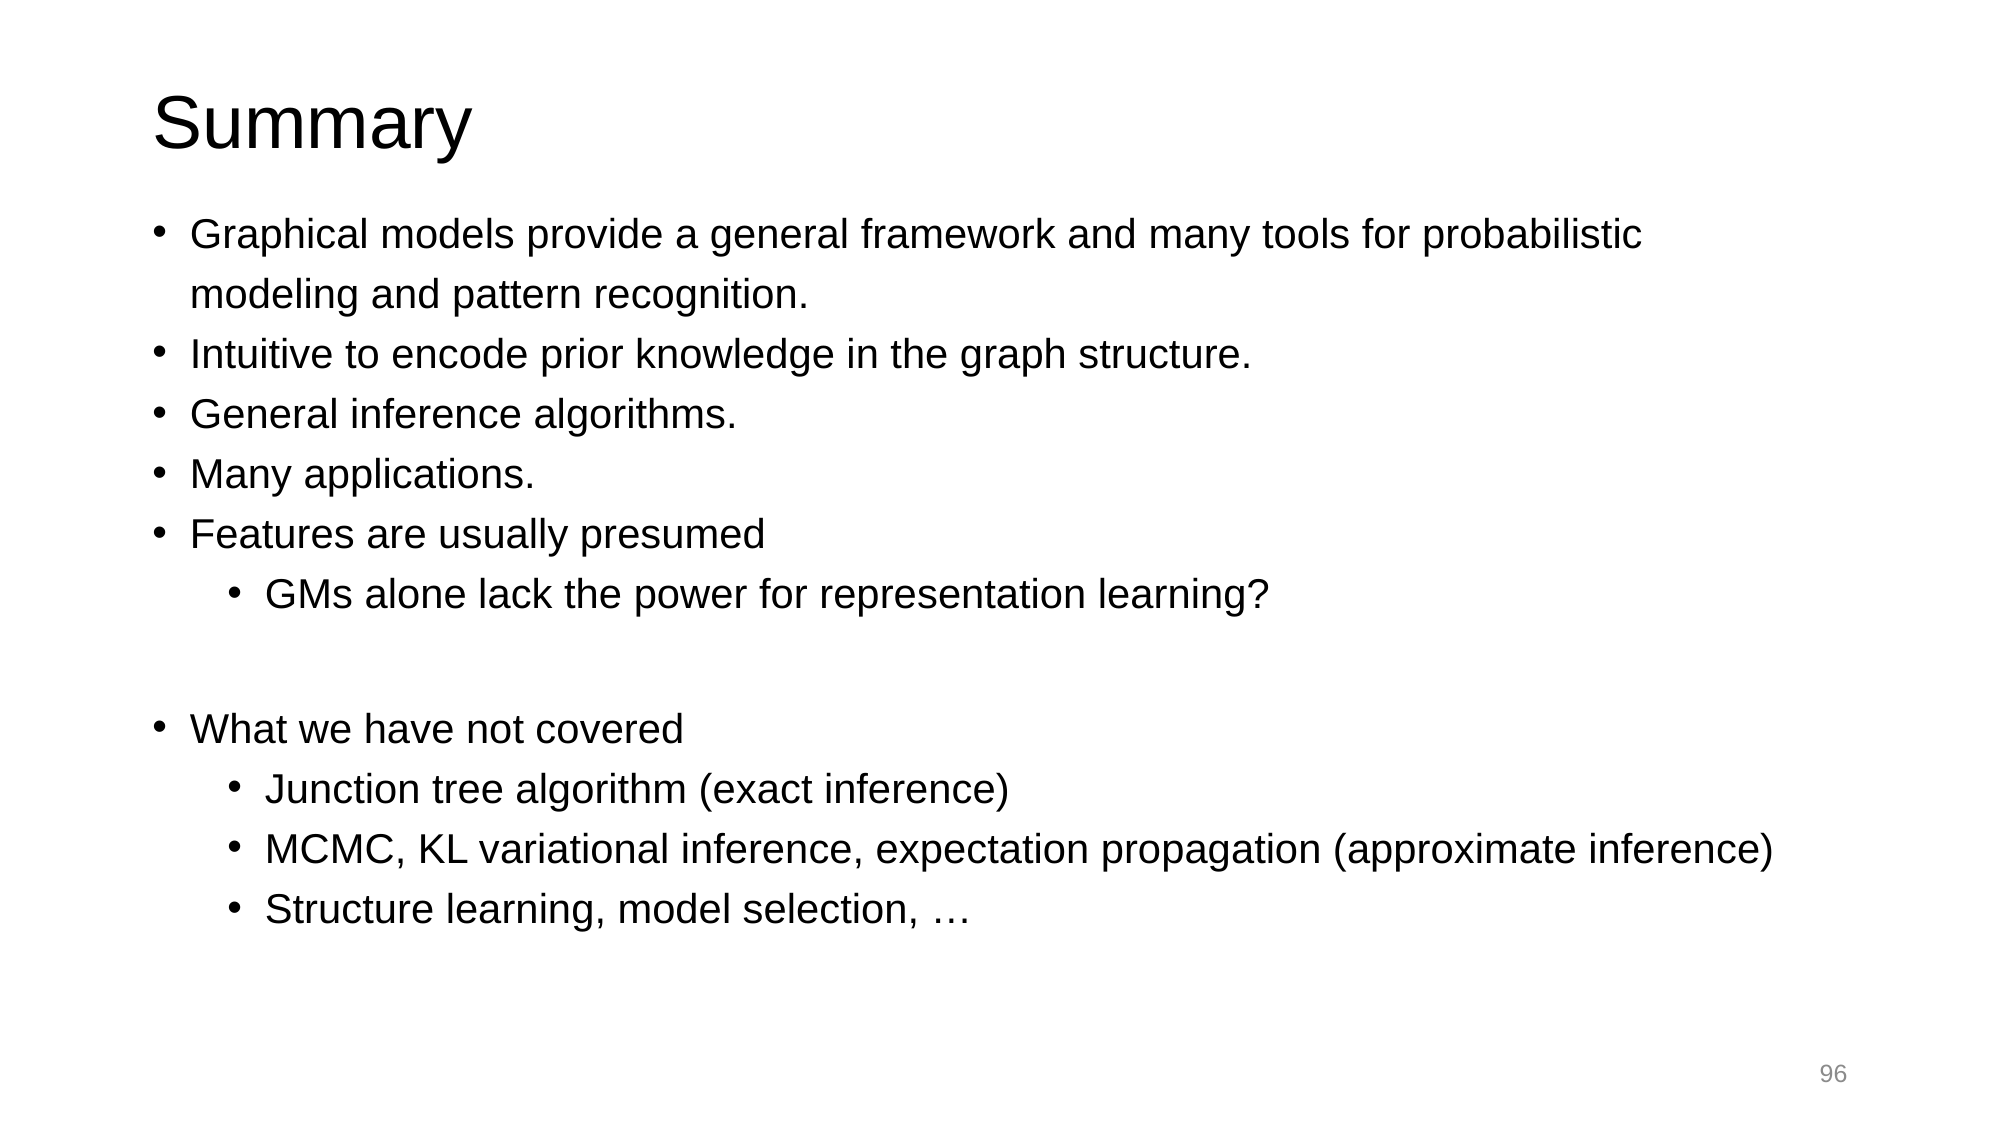

# Summary
Graphical models provide a general framework and many tools for probabilistic modeling and pattern recognition.
Intuitive to encode prior knowledge in the graph structure.
General inference algorithms.
Many applications.
Features are usually presumed
GMs alone lack the power for representation learning?

What we have not covered
Junction tree algorithm (exact inference)
MCMC, KL variational inference, expectation propagation (approximate inference)
Structure learning, model selection, …
96